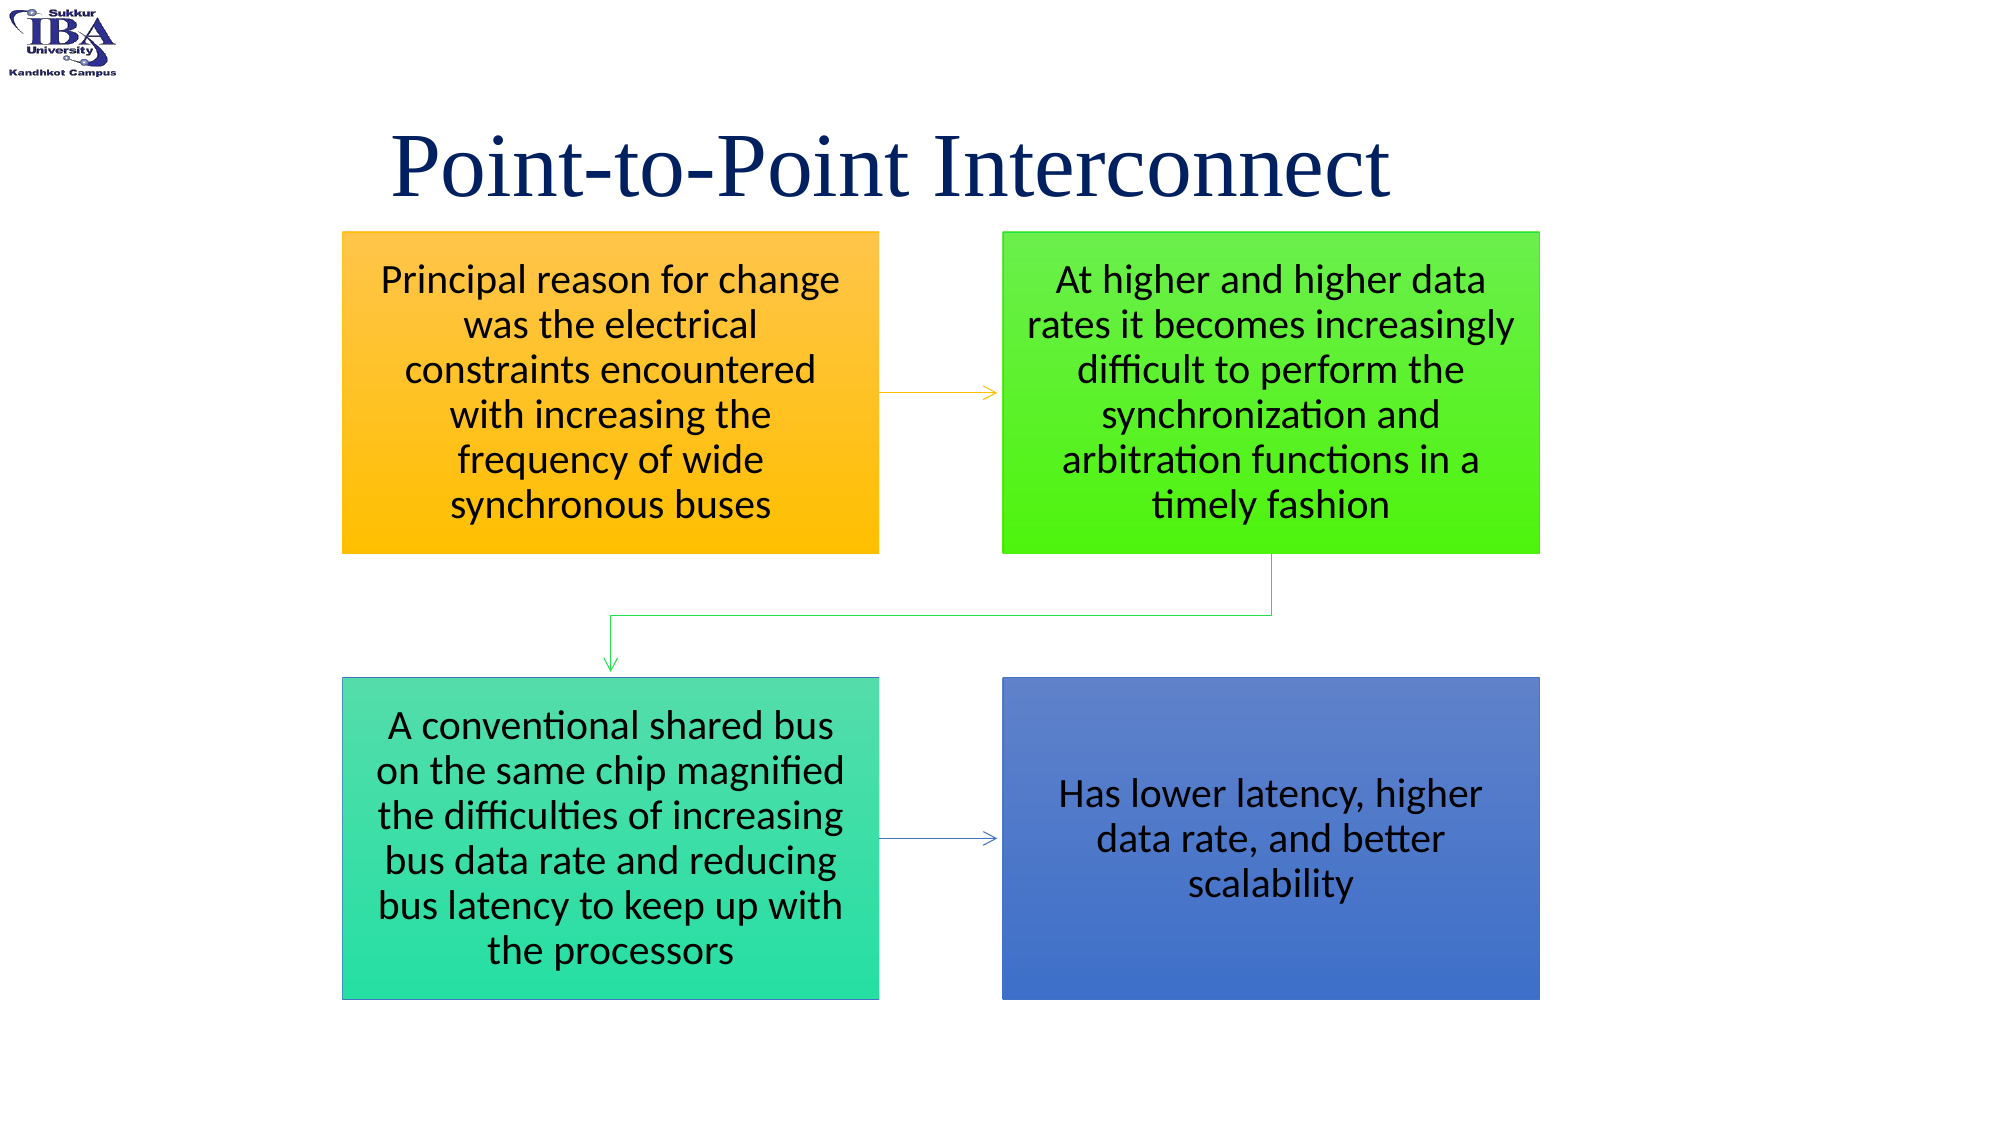

# Point-to-Point Interconnect

Principal reason for change was the electrical constraints encountered with increasing the frequency of wide synchronous buses

At higher and higher data rates it becomes increasingly difficult to perform the synchronization and arbitration functions in a timely fashion

A conventional shared bus on the same chip magnified the difficulties of increasing bus data rate and reducing bus latency to keep up with the processors
Has lower latency, higher data rate, and better scalability